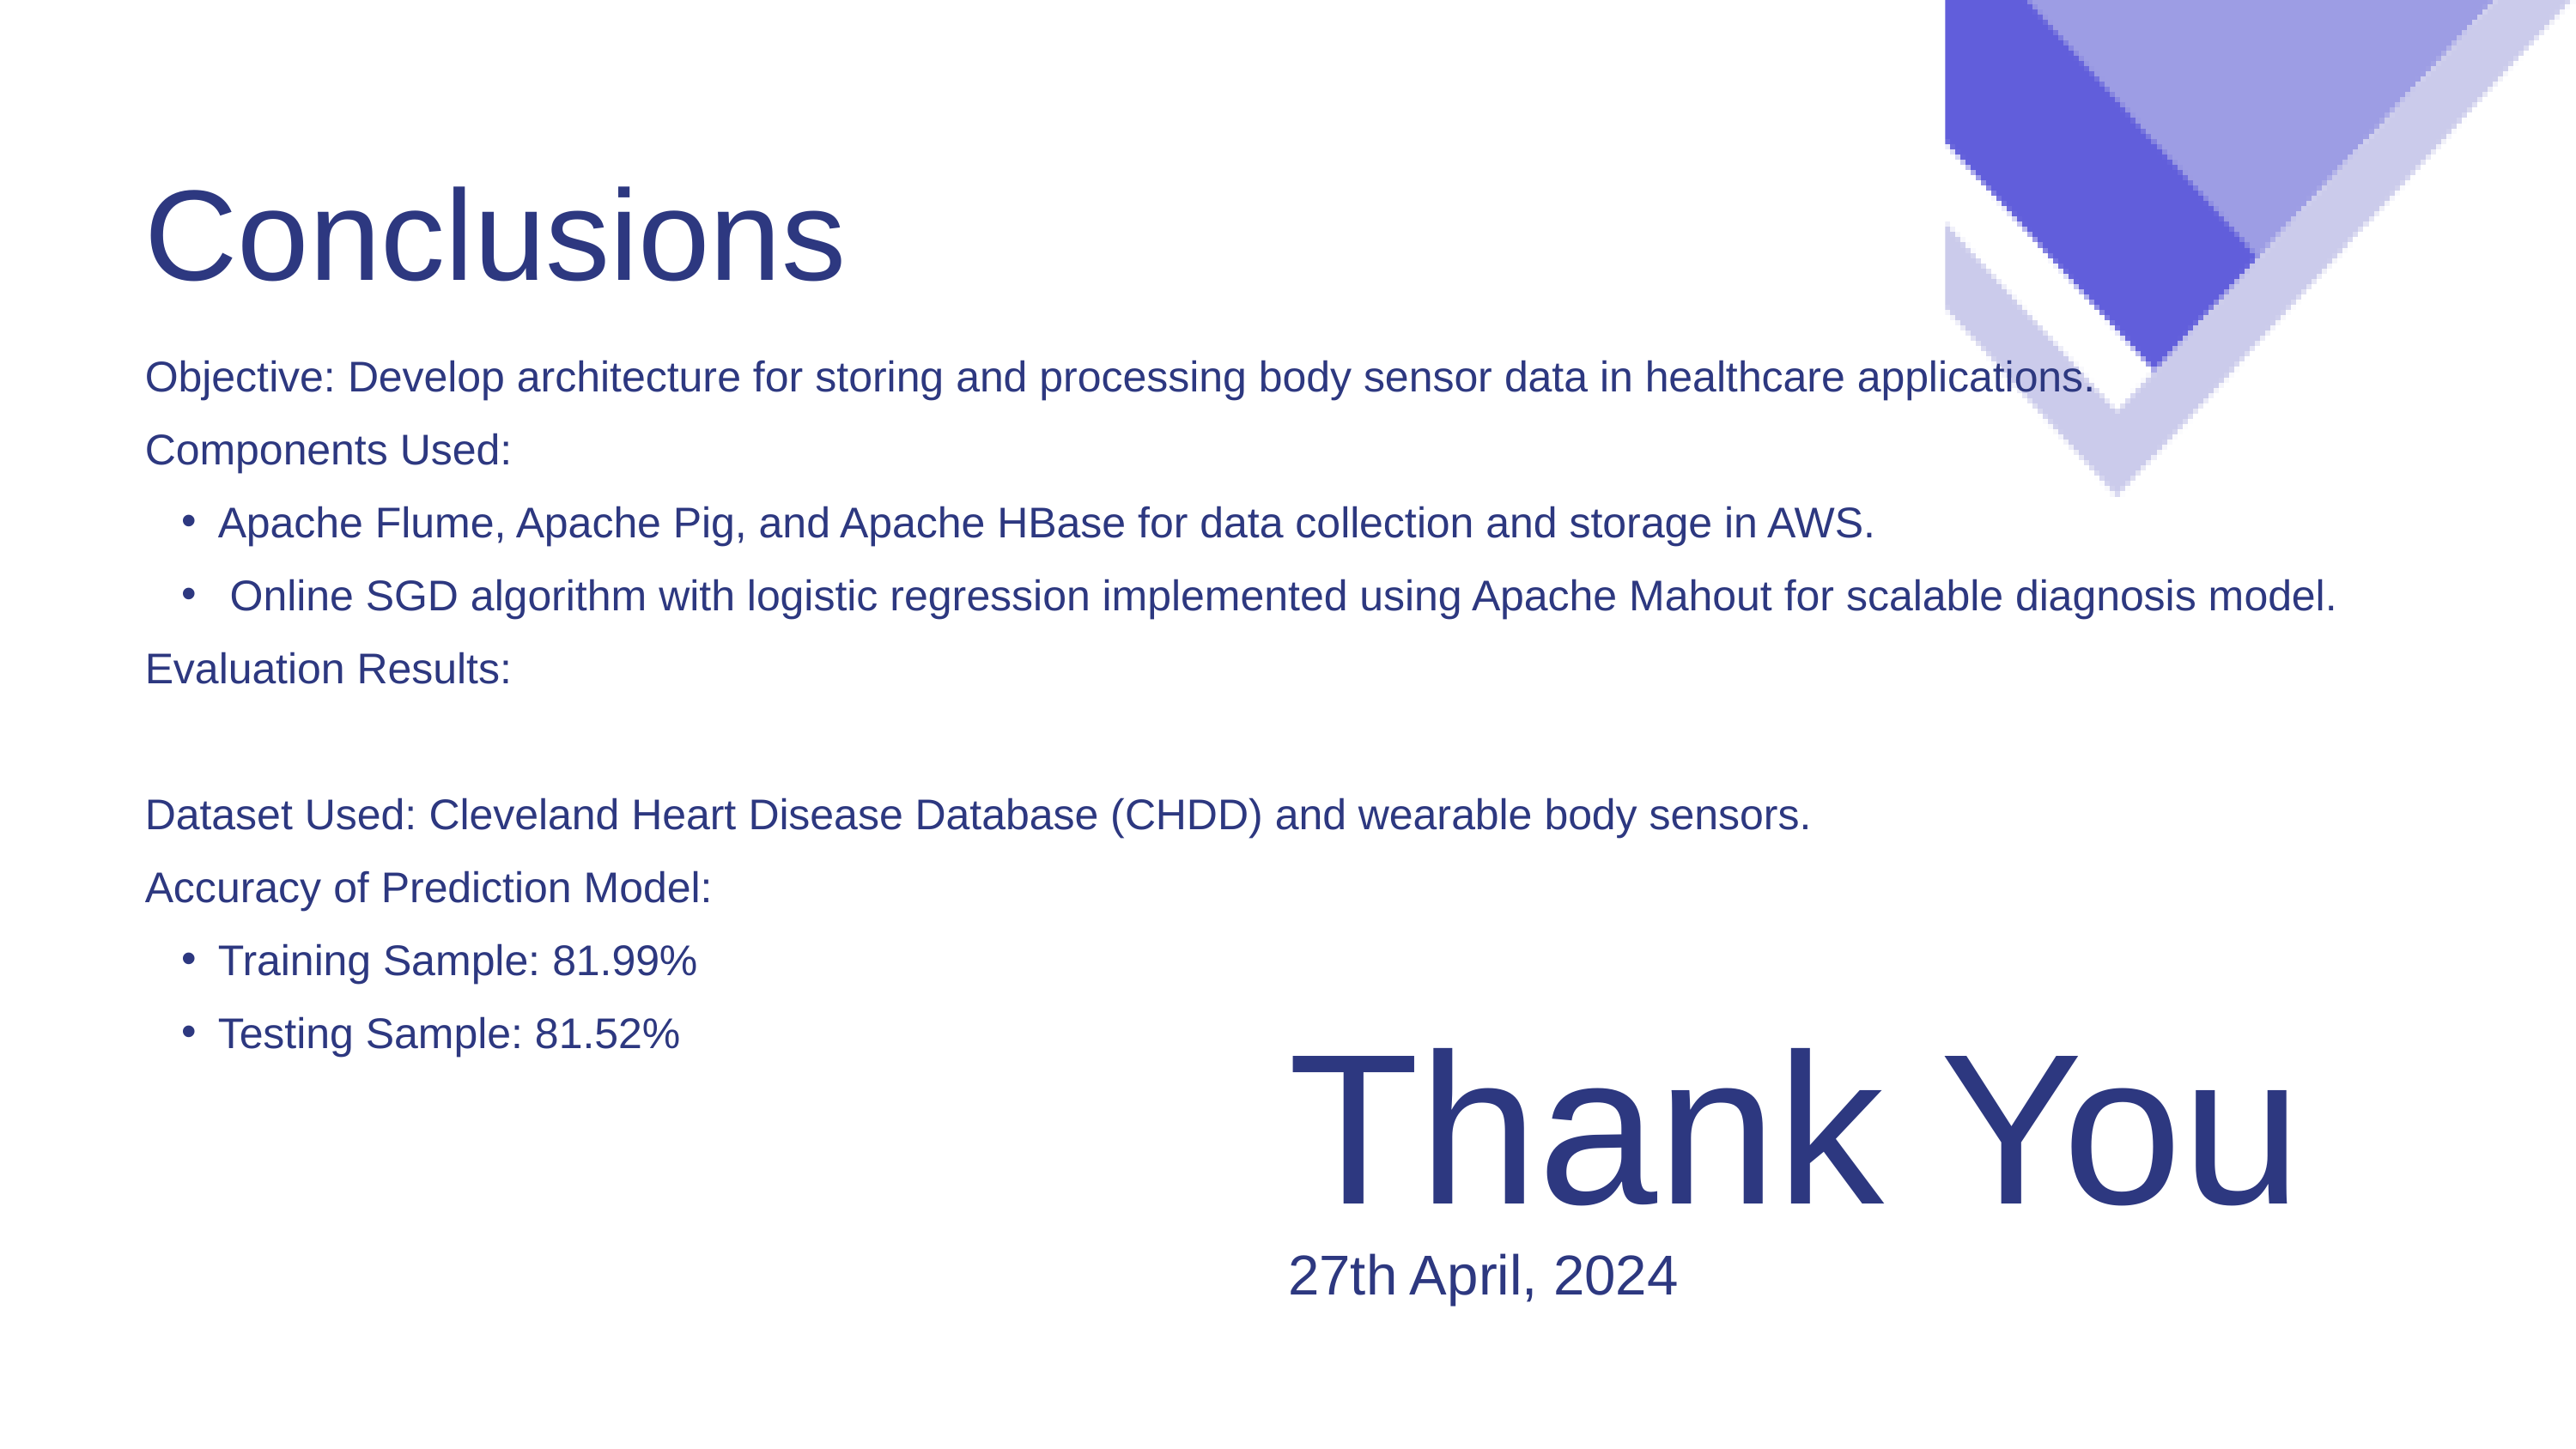

Conclusions
Objective: Develop architecture for storing and processing body sensor data in healthcare applications.
Components Used:
Apache Flume, Apache Pig, and Apache HBase for data collection and storage in AWS.
 Online SGD algorithm with logistic regression implemented using Apache Mahout for scalable diagnosis model.
Evaluation Results:

Dataset Used: Cleveland Heart Disease Database (CHDD) and wearable body sensors.
Accuracy of Prediction Model:
Training Sample: 81.99%
Testing Sample: 81.52%
Thank You
27th April, 2024